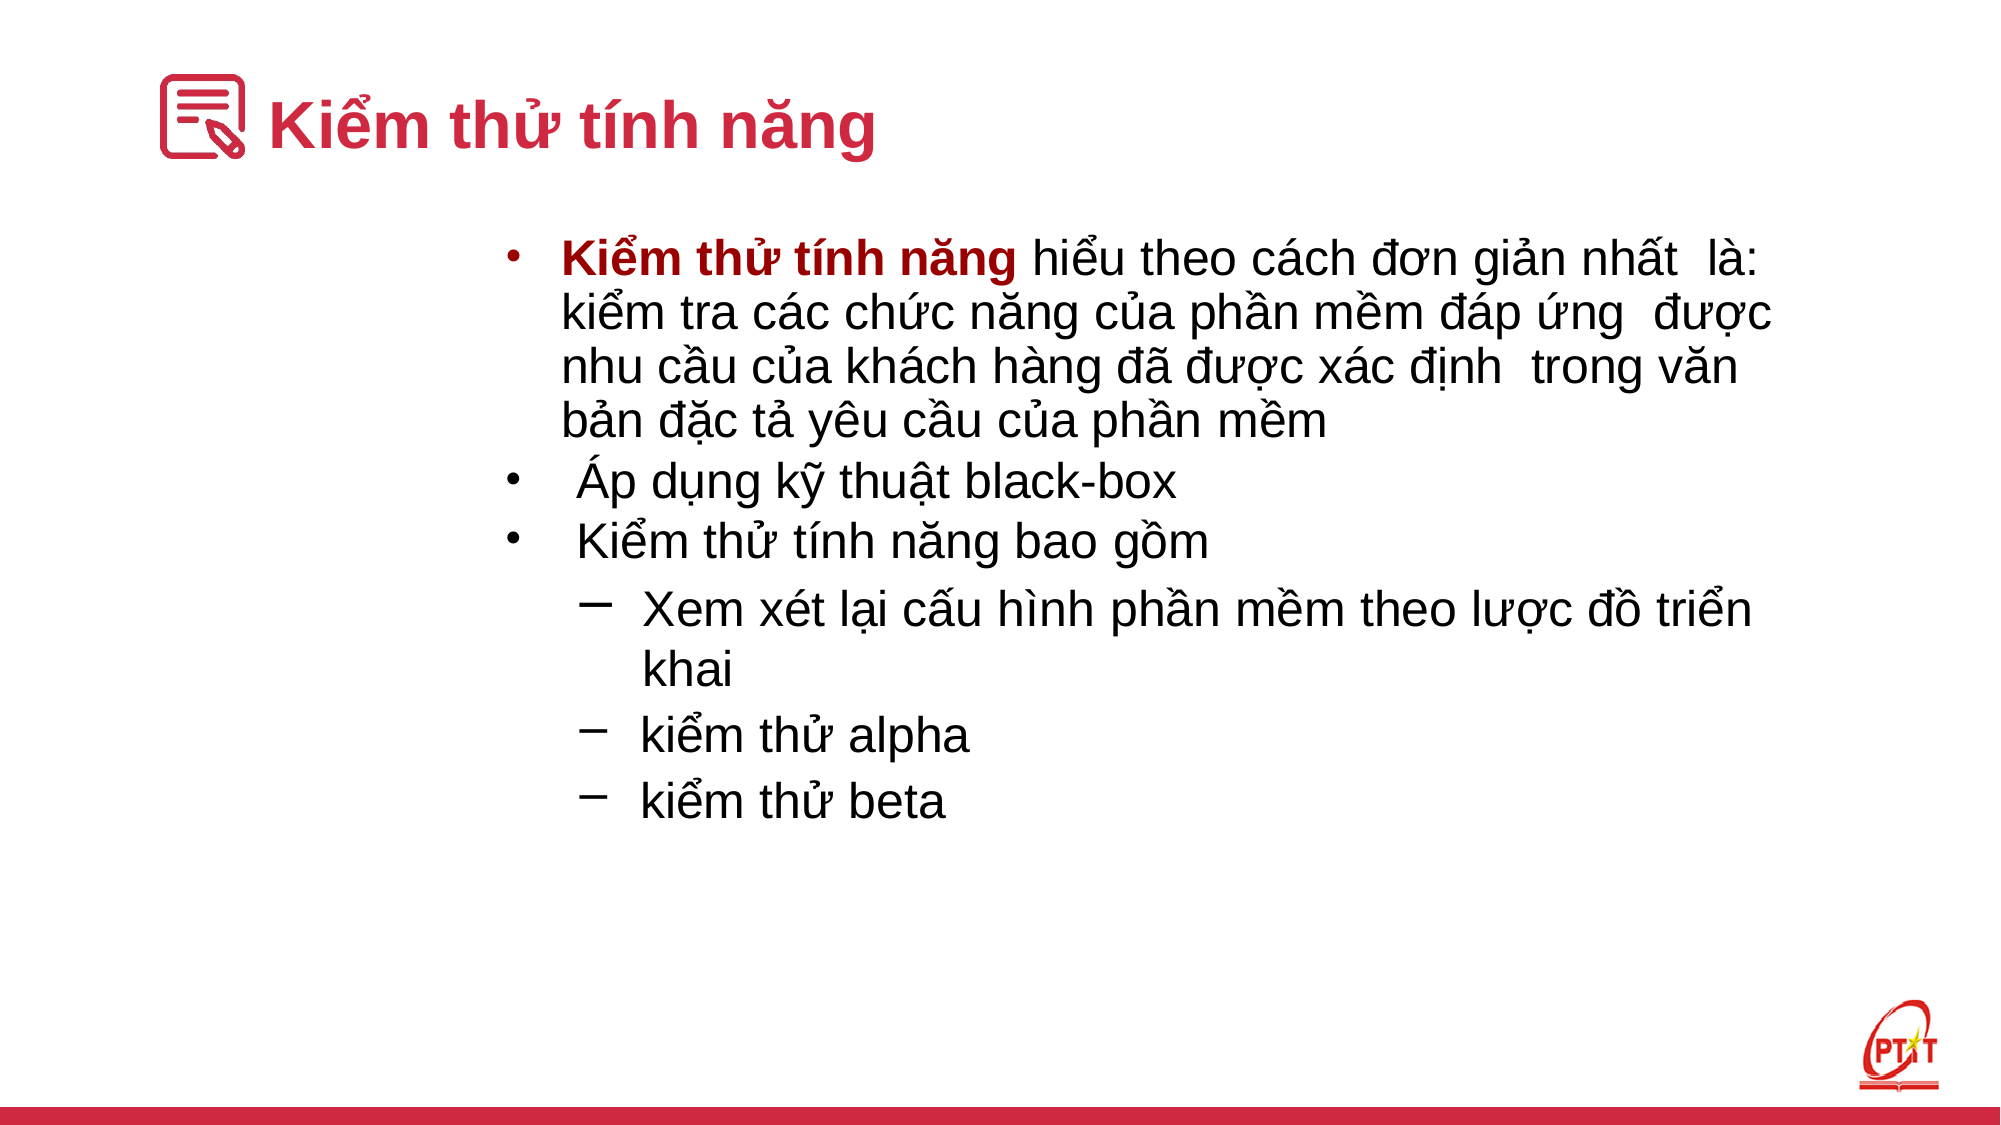

# Kiểm thử tính năng
Kiểm thử tính năng hiểu theo cách đơn giản nhất  là: kiểm tra các chức năng của phần mềm đáp ứng  được nhu cầu của khách hàng đã được xác định  trong văn bản đặc tả yêu cầu của phần mềm
Áp dụng kỹ thuật black-box
Kiểm thử tính năng bao gồm
Xem xét lại cấu hình phần mềm theo lược đồ triển khai
kiểm thử alpha
kiểm thử beta